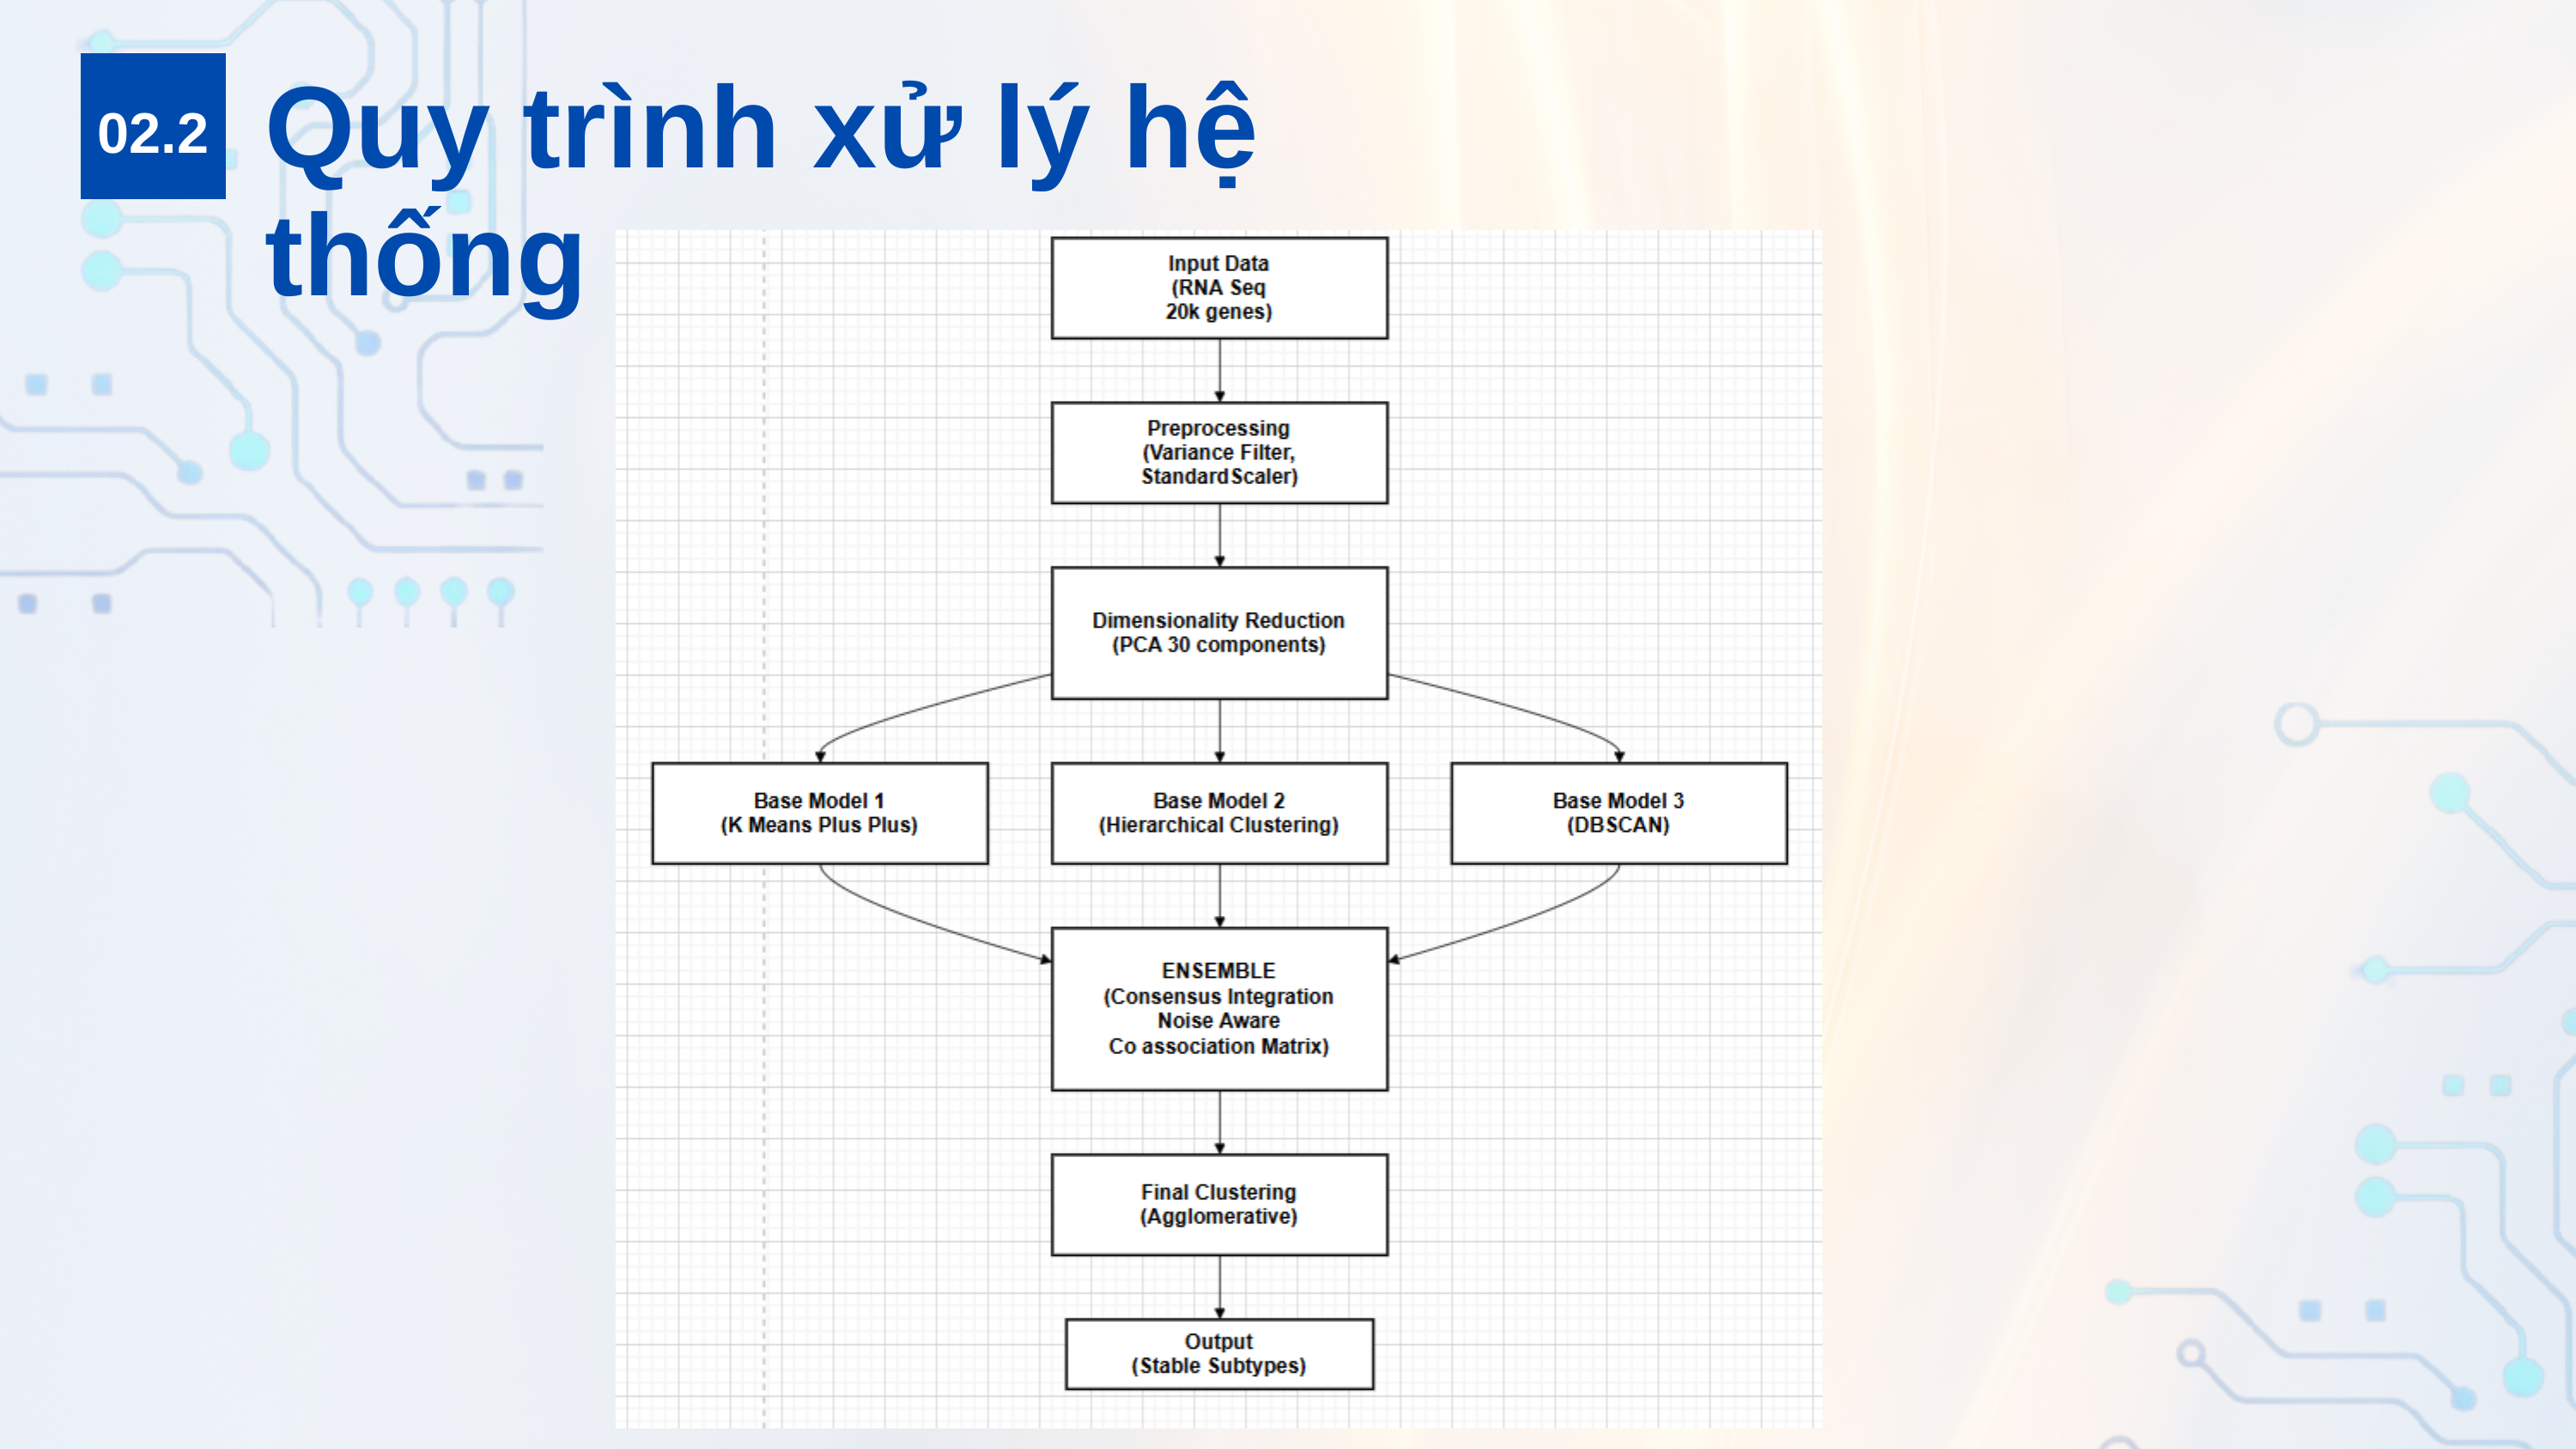

Quy trình xử lý hệ thống
02.2